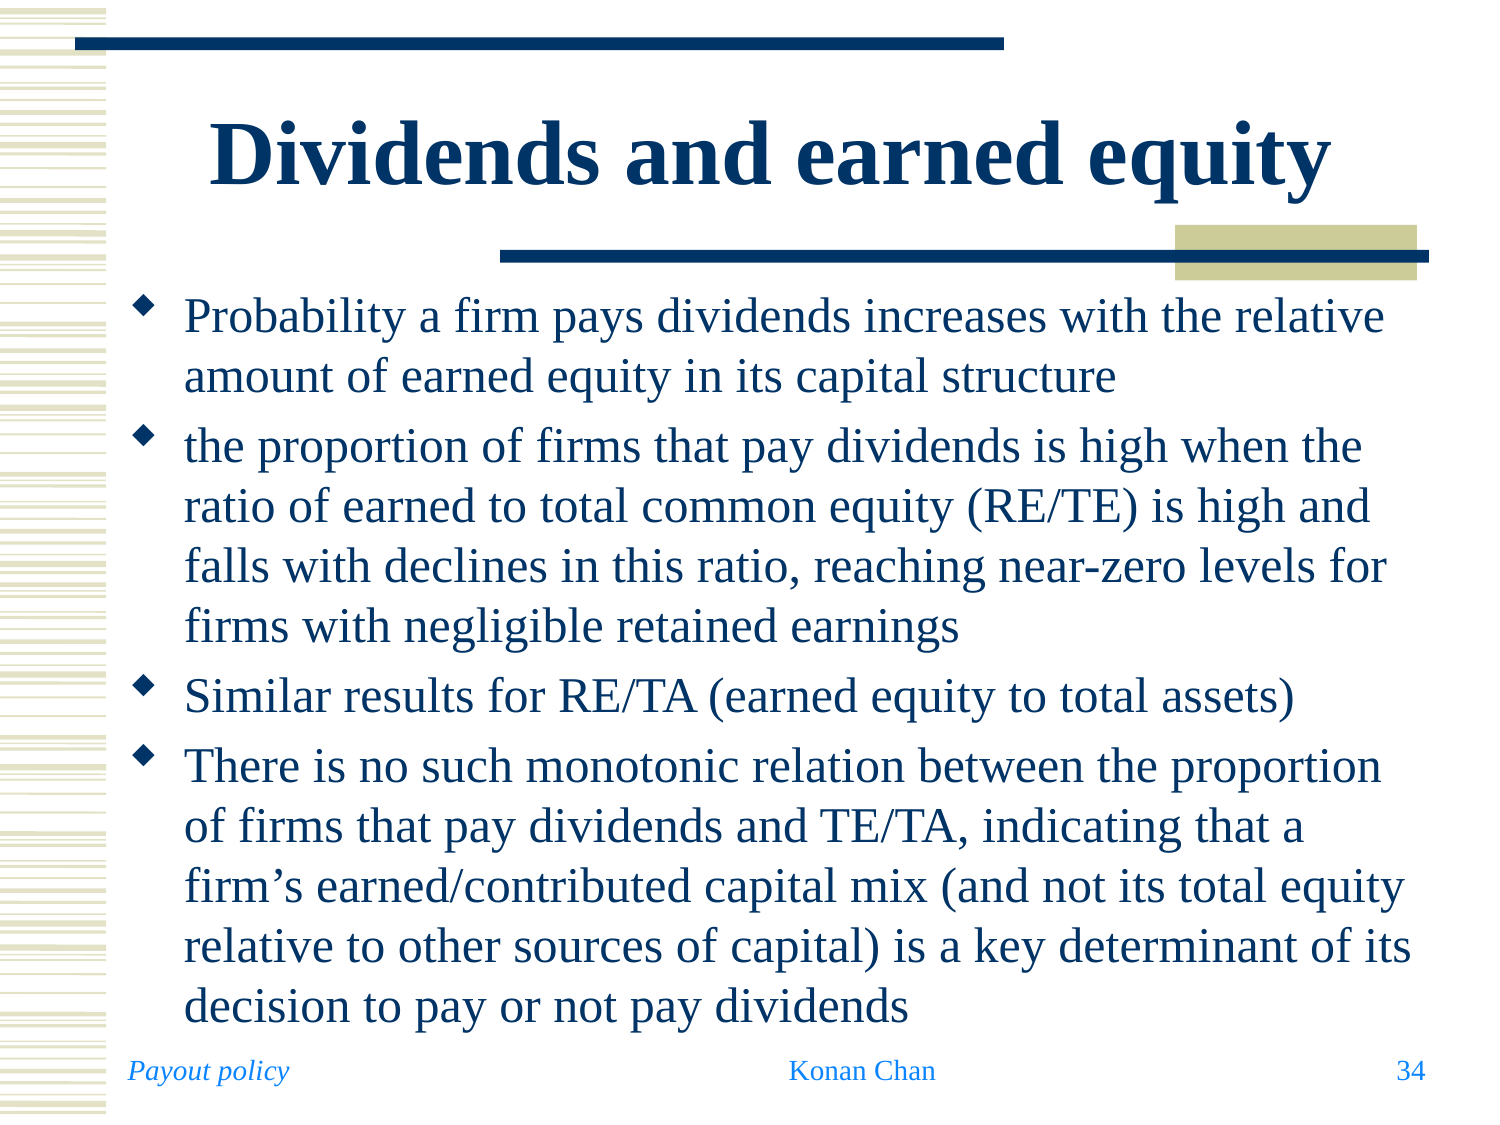

# Dividends and earned equity
Probability a firm pays dividends increases with the relative amount of earned equity in its capital structure
the proportion of firms that pay dividends is high when the ratio of earned to total common equity (RE/TE) is high and falls with declines in this ratio, reaching near-zero levels for firms with negligible retained earnings
Similar results for RE/TA (earned equity to total assets)
There is no such monotonic relation between the proportion of firms that pay dividends and TE/TA, indicating that a firm’s earned/contributed capital mix (and not its total equity relative to other sources of capital) is a key determinant of its decision to pay or not pay dividends
Payout policy
Konan Chan
34